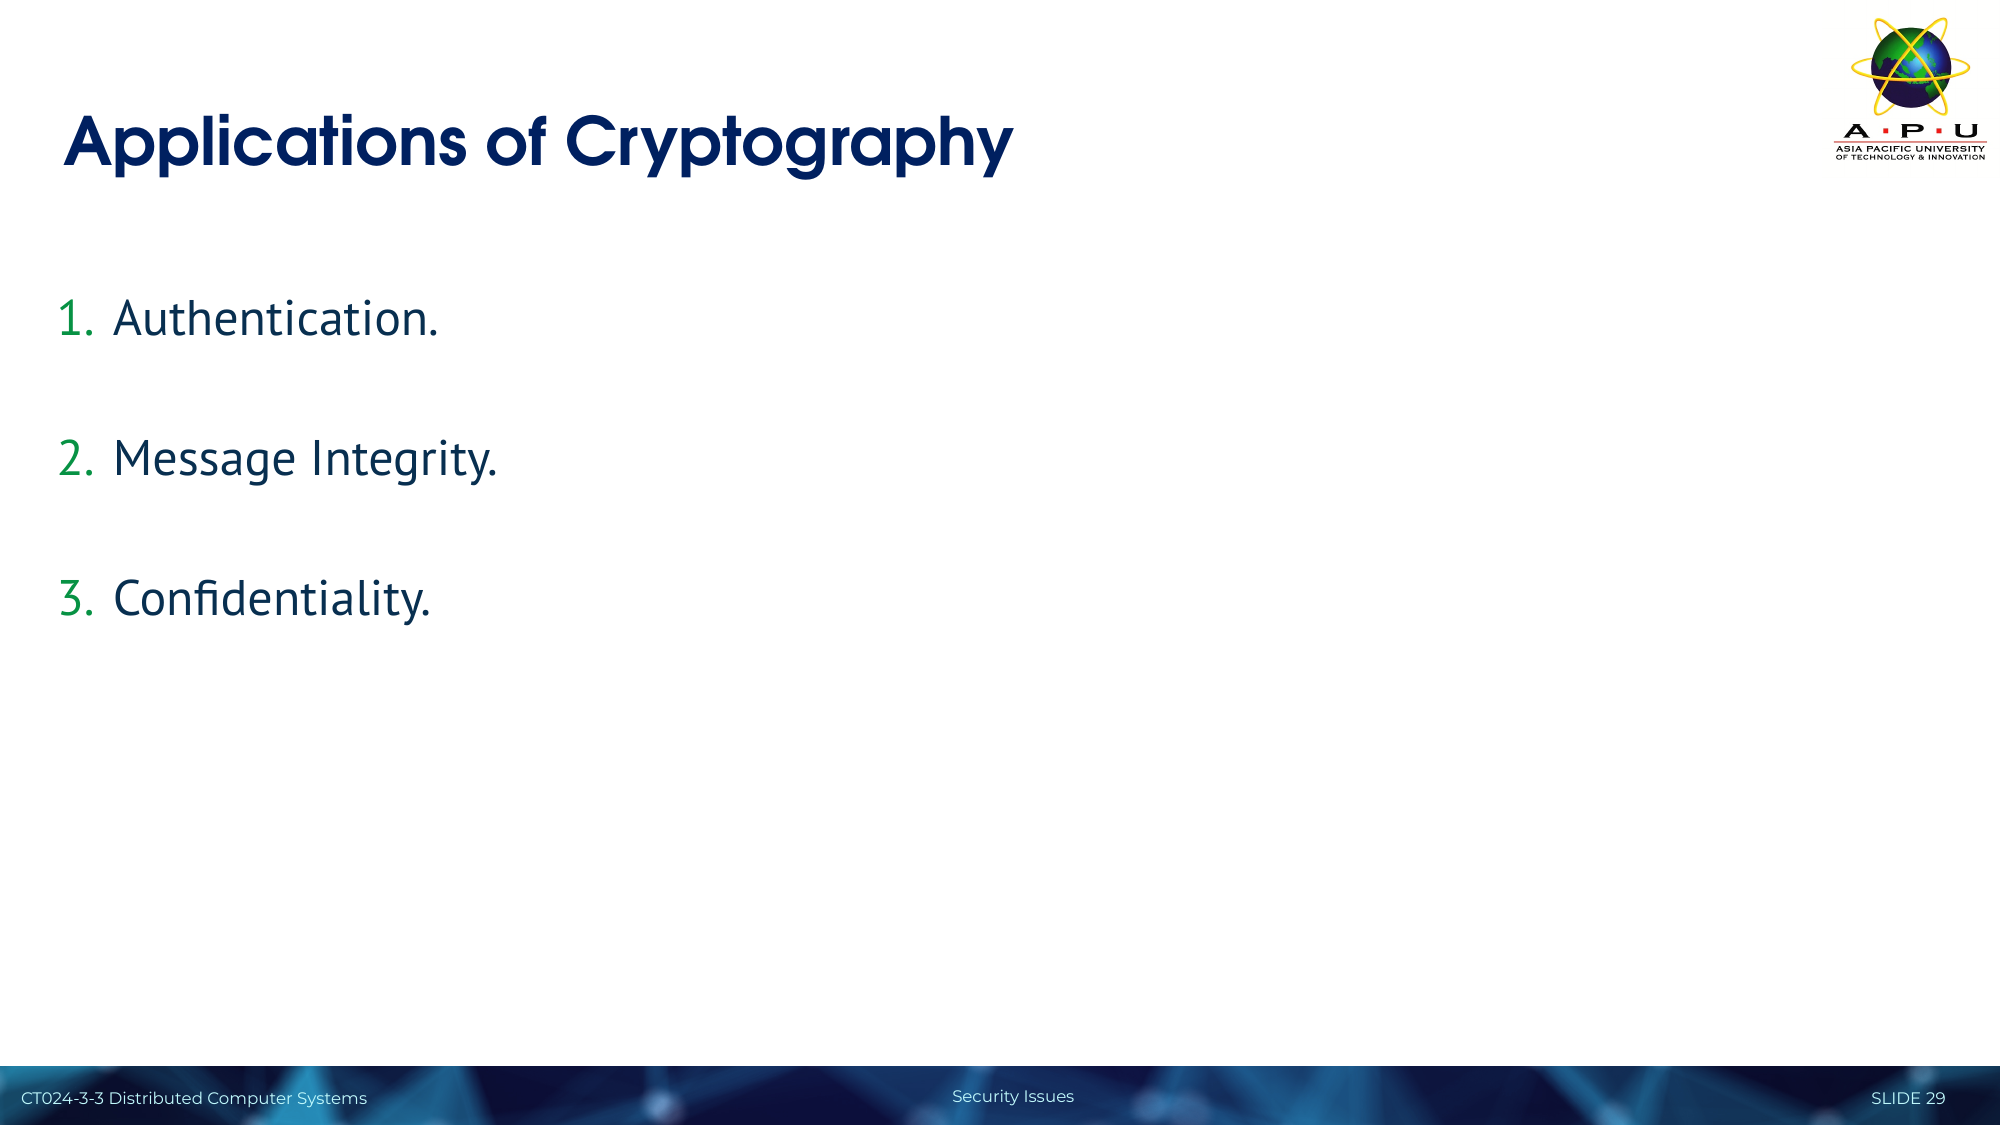

# Applications of Cryptography
Authentication.

Message Integrity.

Confidentiality.